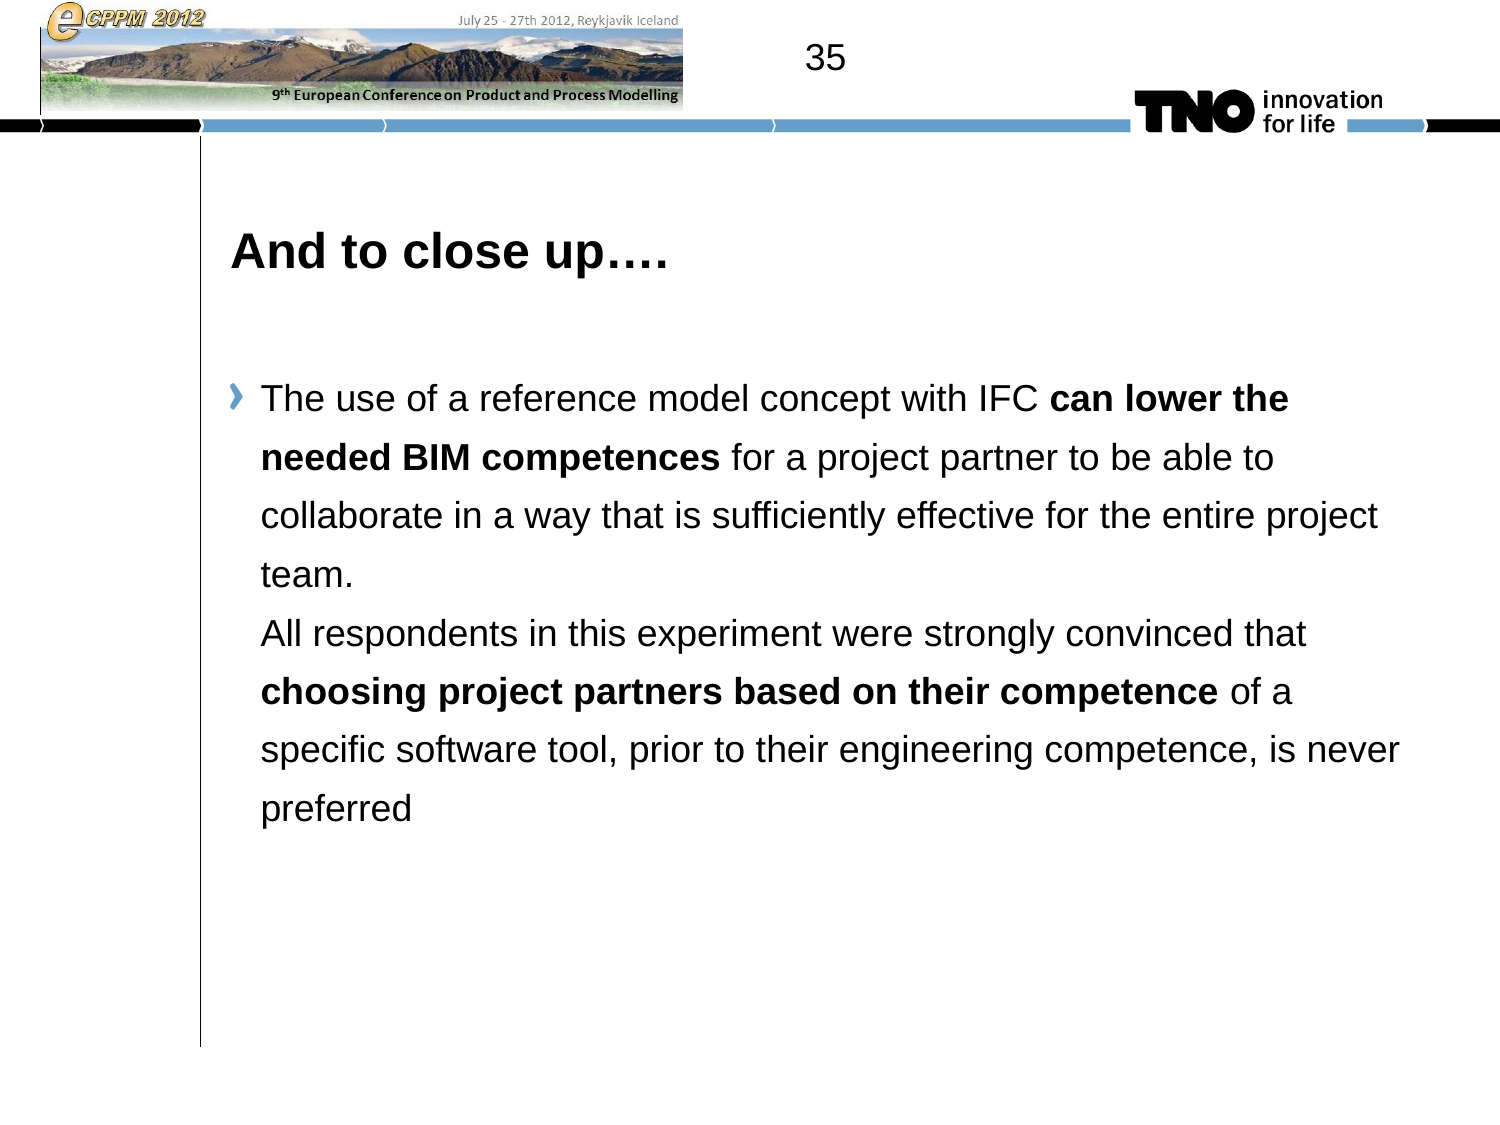

35
# And to close up….
The use of a reference model concept with IFC can lower the needed BIM competences for a project partner to be able to collaborate in a way that is sufficiently effective for the entire project team.
	All respondents in this experiment were strongly convinced that choosing project partners based on their competence of a specific software tool, prior to their engineering competence, is never preferred